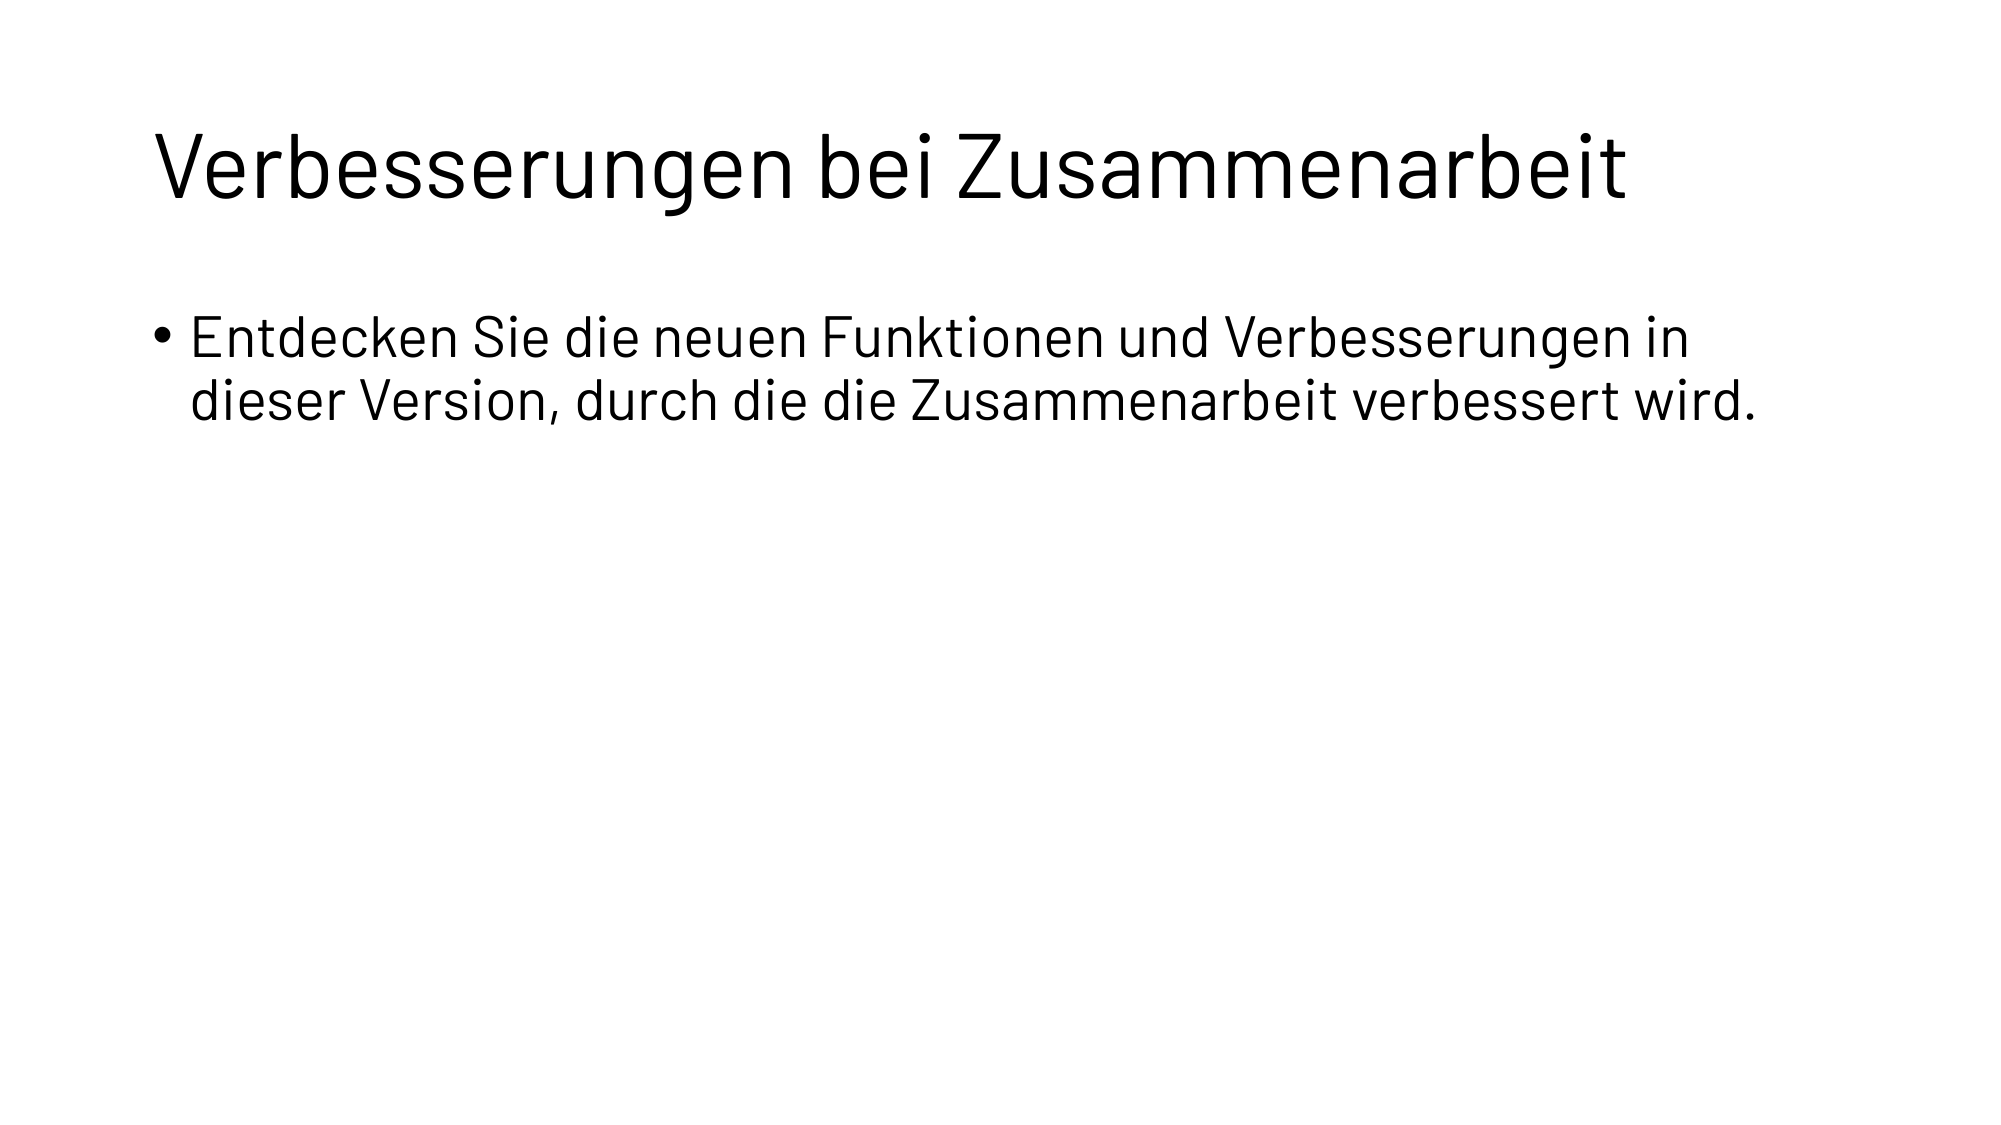

# Verbesserungen bei Zusammenarbeit
Entdecken Sie die neuen Funktionen und Verbesserungen in dieser Version, durch die die Zusammenarbeit verbessert wird.